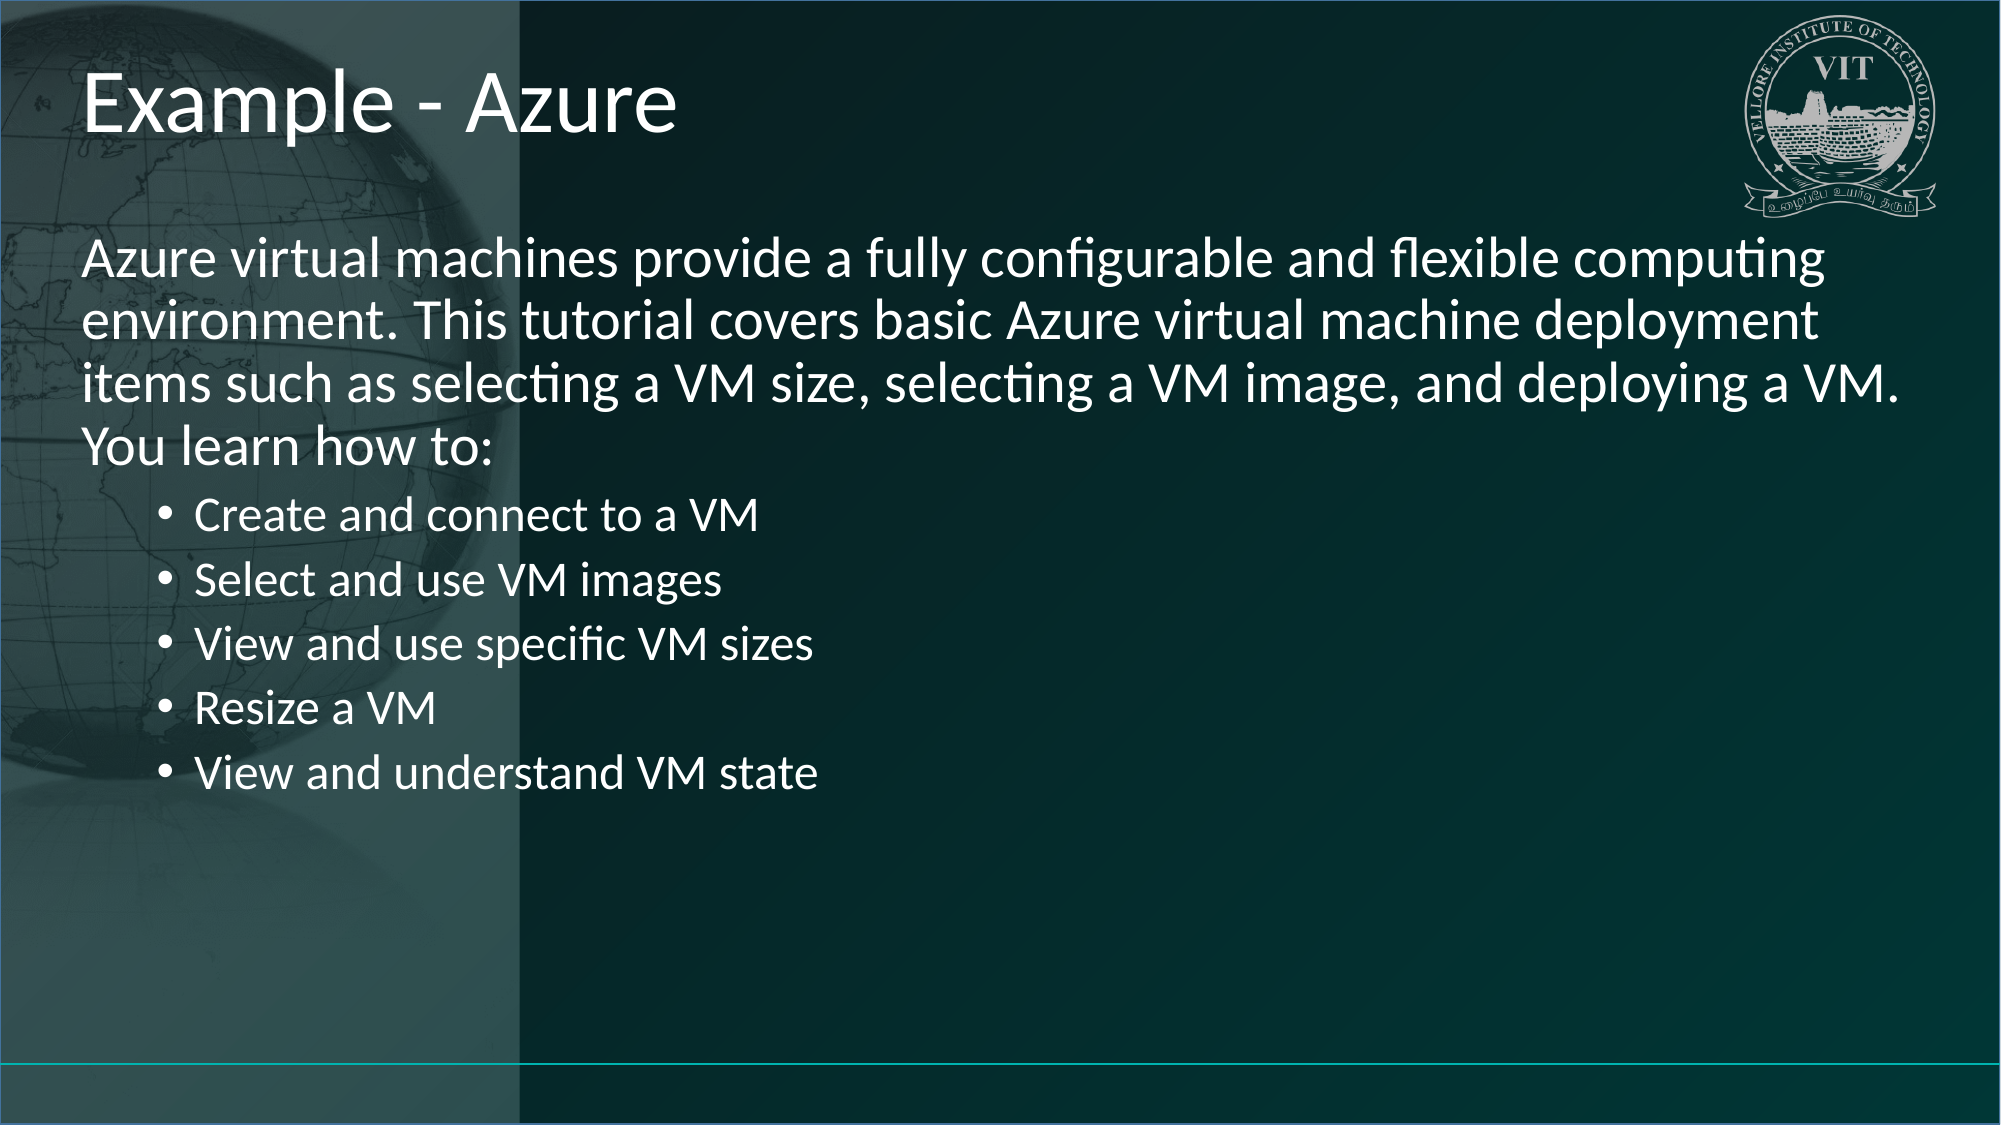

# Example - Azure
Azure virtual machines provide a fully configurable and flexible computing environment. This tutorial covers basic Azure virtual machine deployment items such as selecting a VM size, selecting a VM image, and deploying a VM. You learn how to:
Create and connect to a VM
Select and use VM images
View and use specific VM sizes
Resize a VM
View and understand VM state